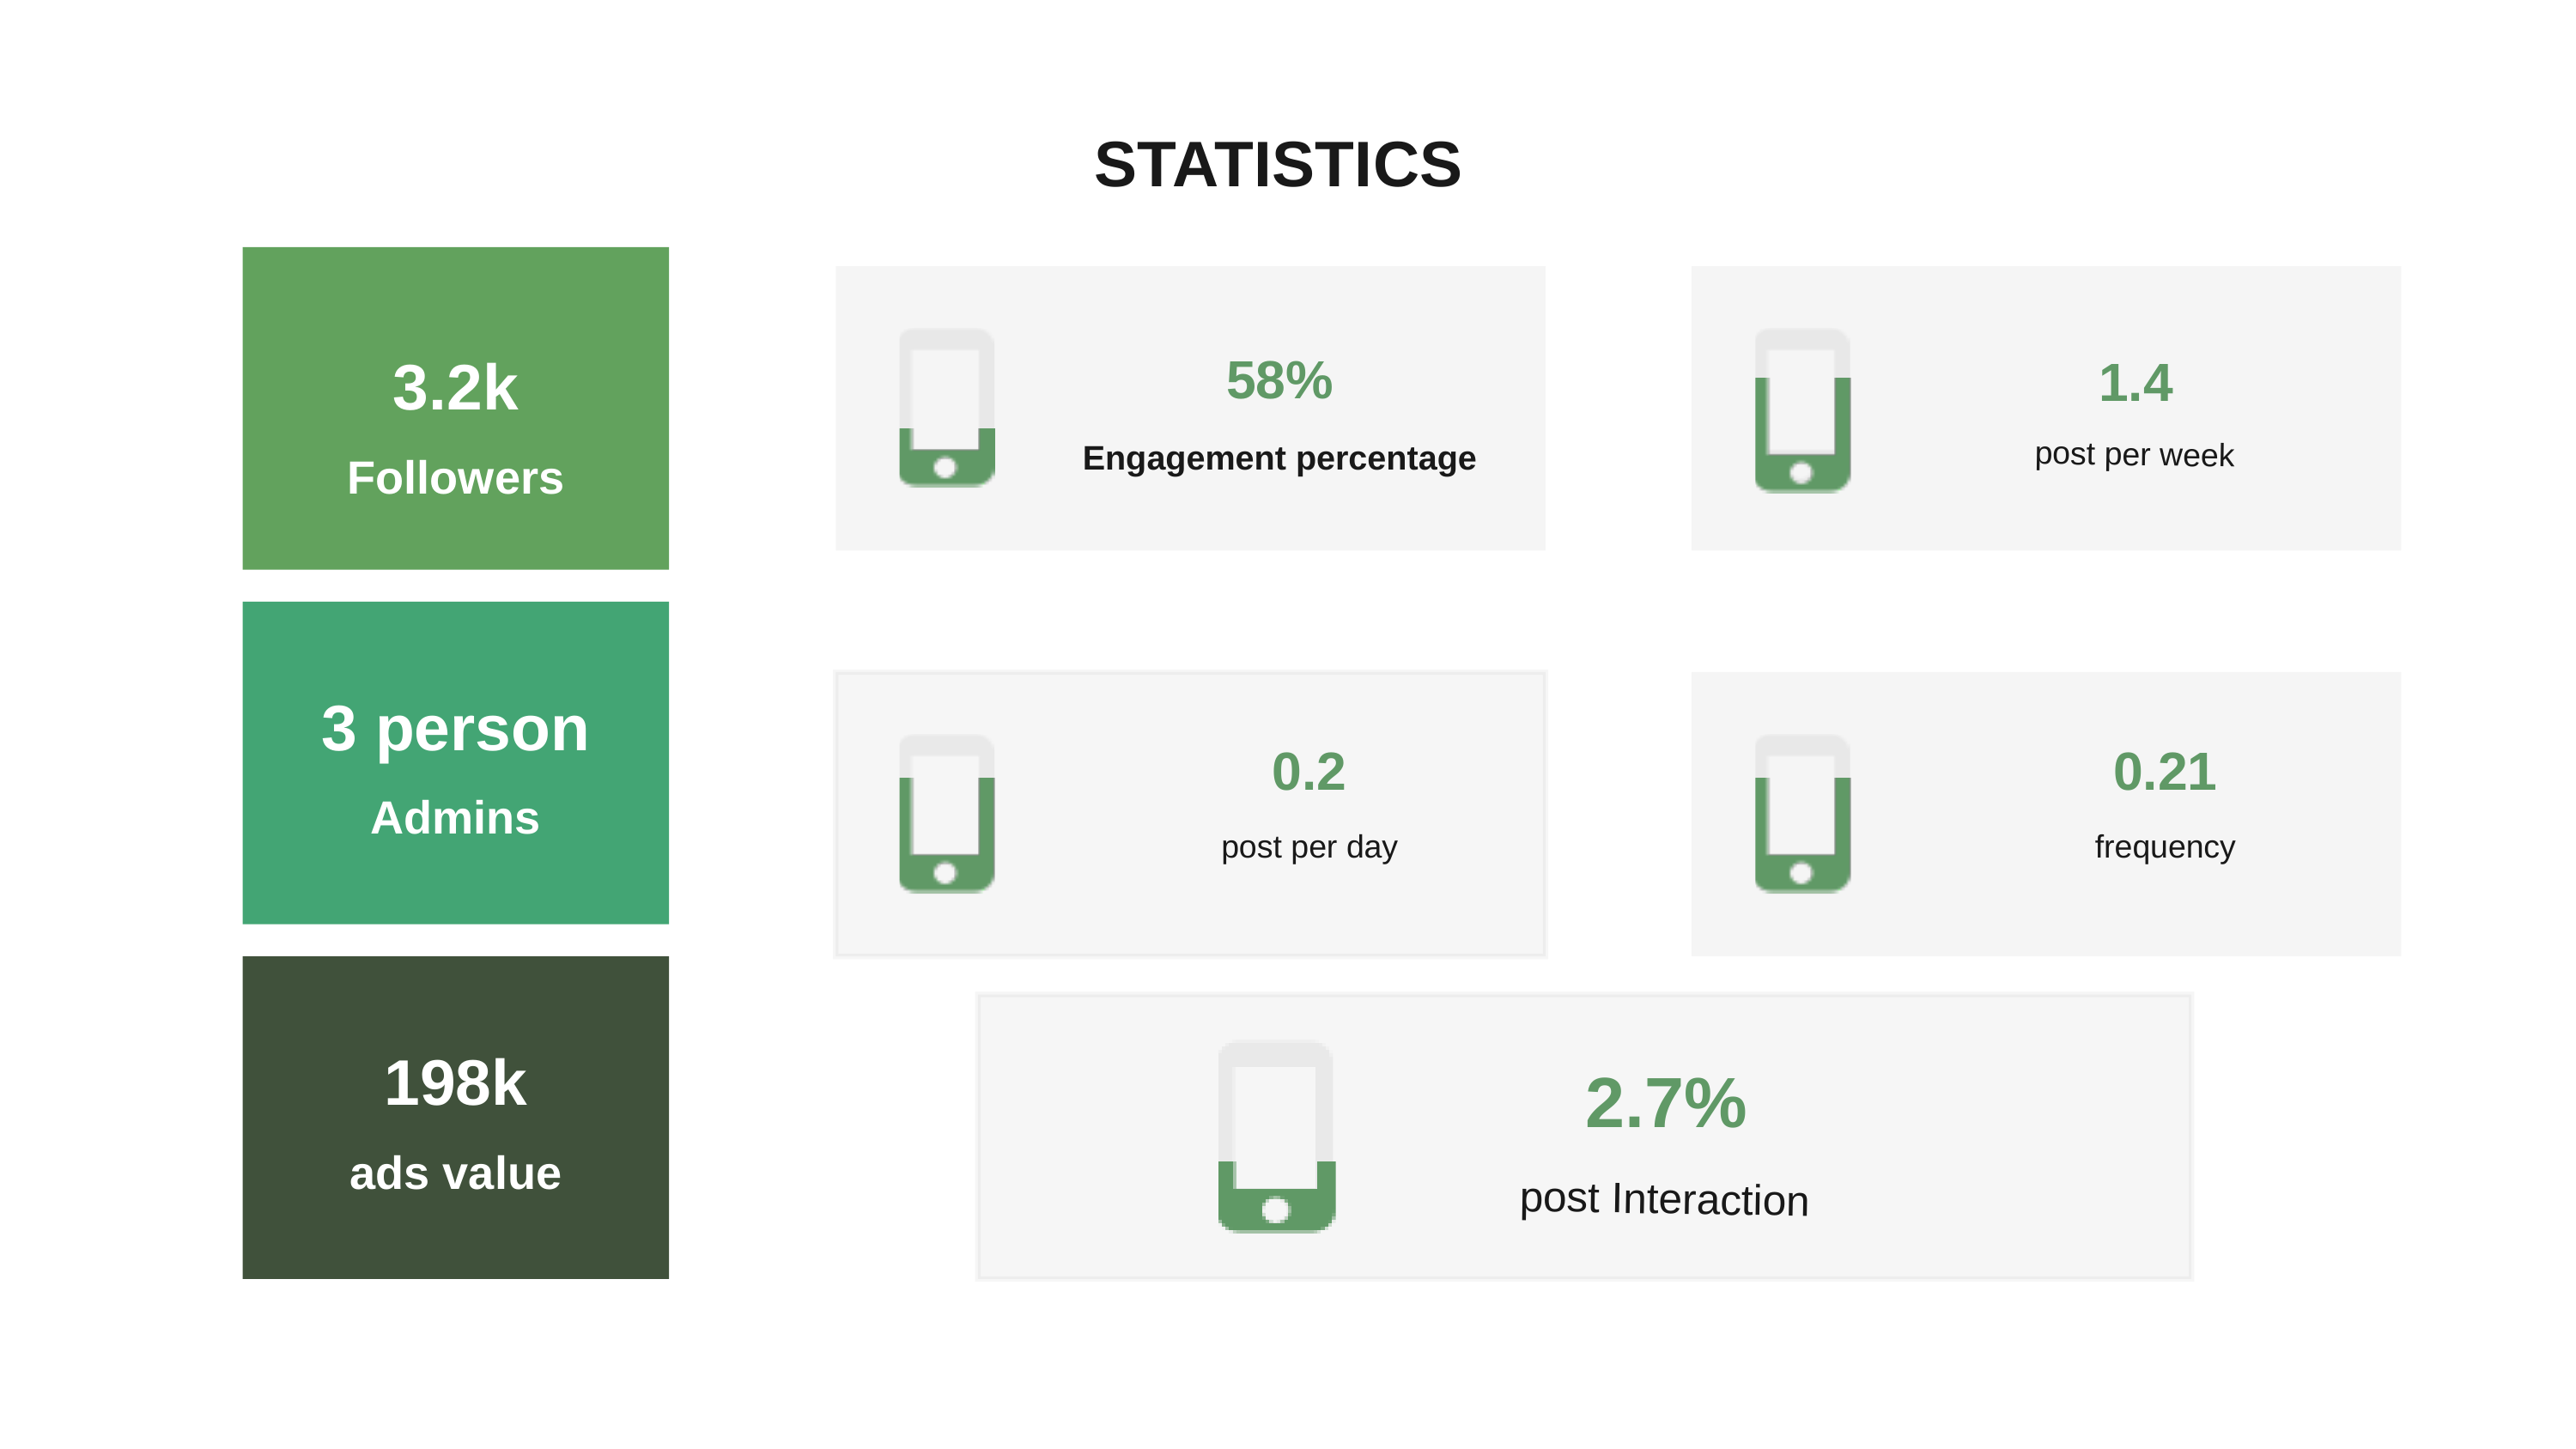

STATISTICS

3.2k
Followers
58%
Engagement percentage
1.4

post per week

3 person
Admins

0.2
post per day
0.21
frequency

198k
ads value
2.7%
post Interaction